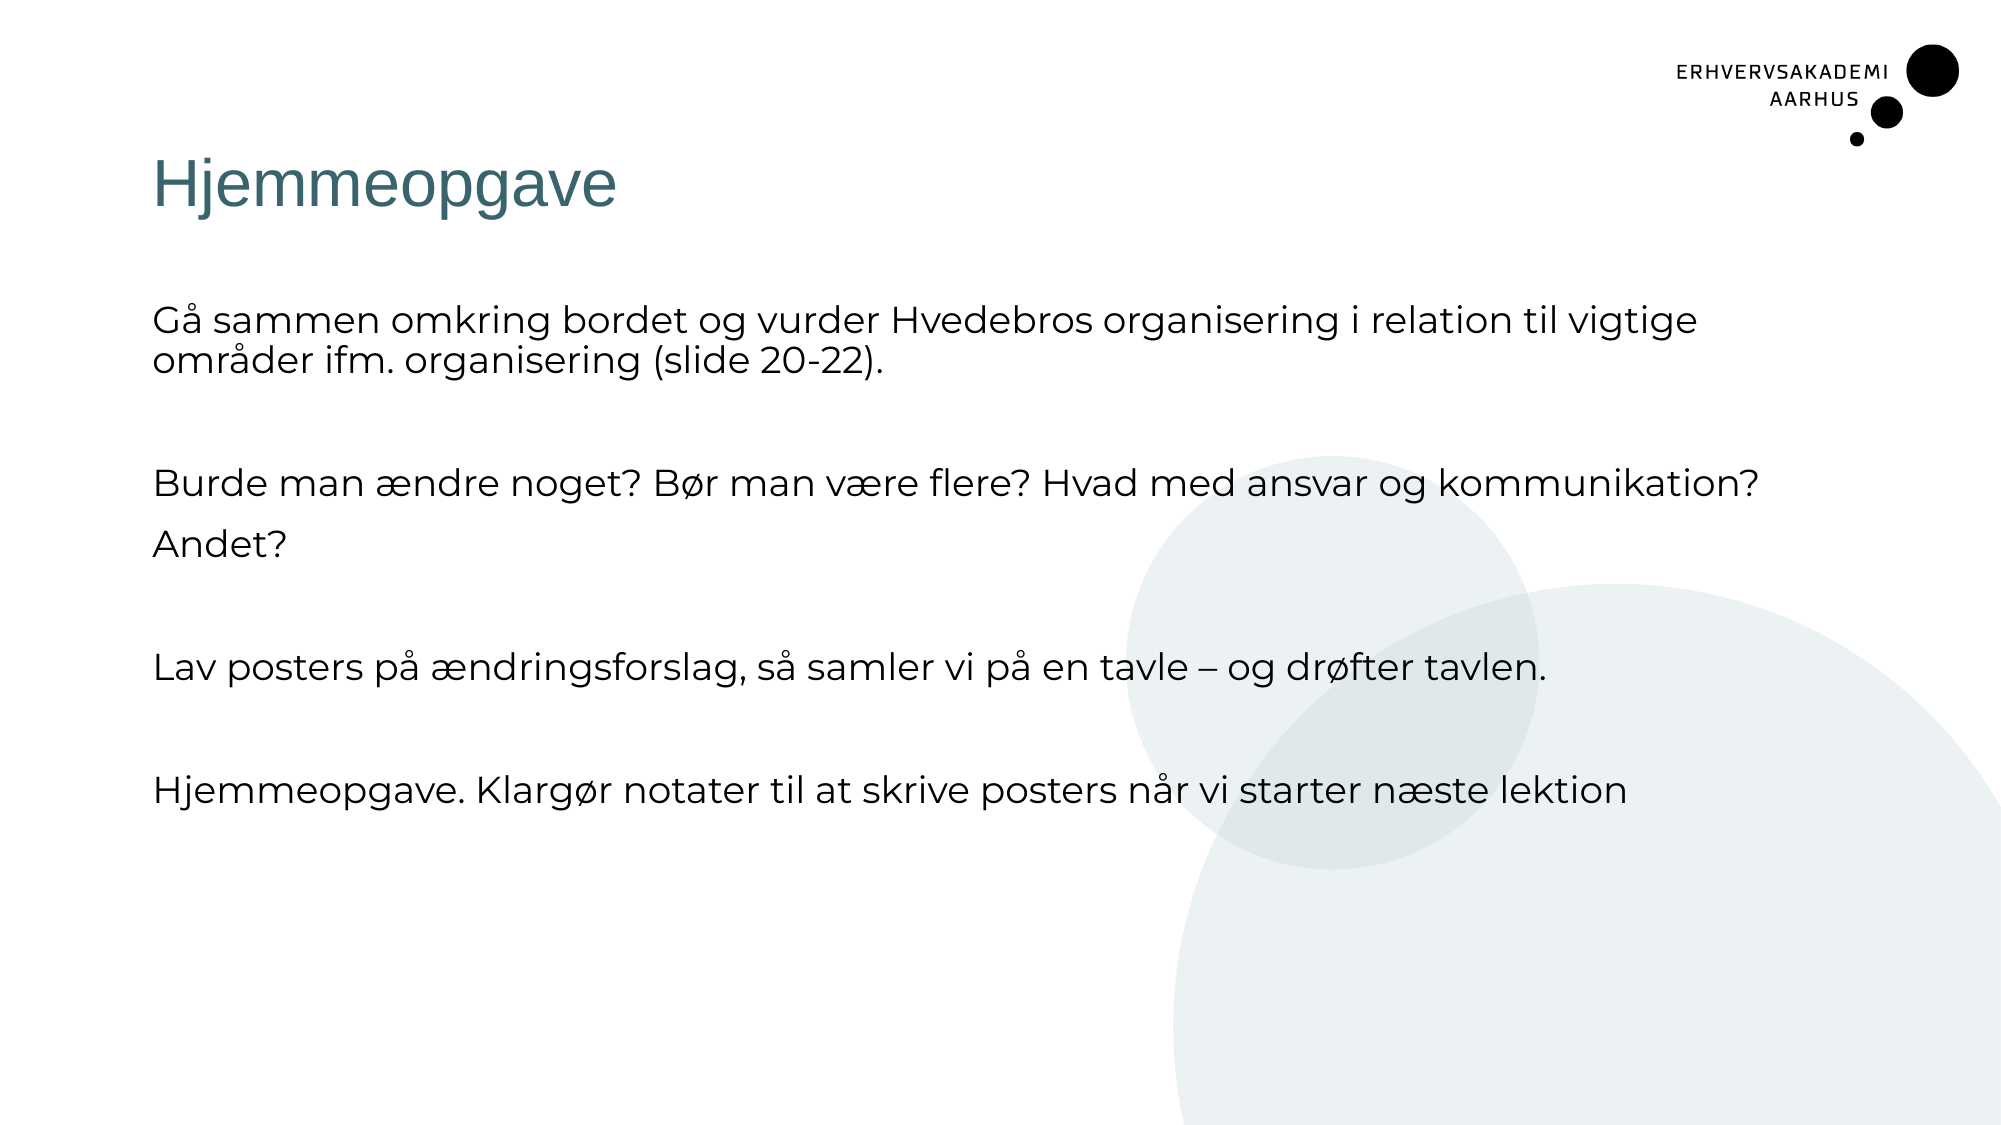

# Hjemmeopgave
Gå sammen omkring bordet og vurder Hvedebros organisering i relation til vigtige områder ifm. organisering (slide 20-22).

Burde man ændre noget? Bør man være flere? Hvad med ansvar og kommunikation?
Andet?

Lav posters på ændringsforslag, så samler vi på en tavle – og drøfter tavlen.

Hjemmeopgave. Klargør notater til at skrive posters når vi starter næste lektion